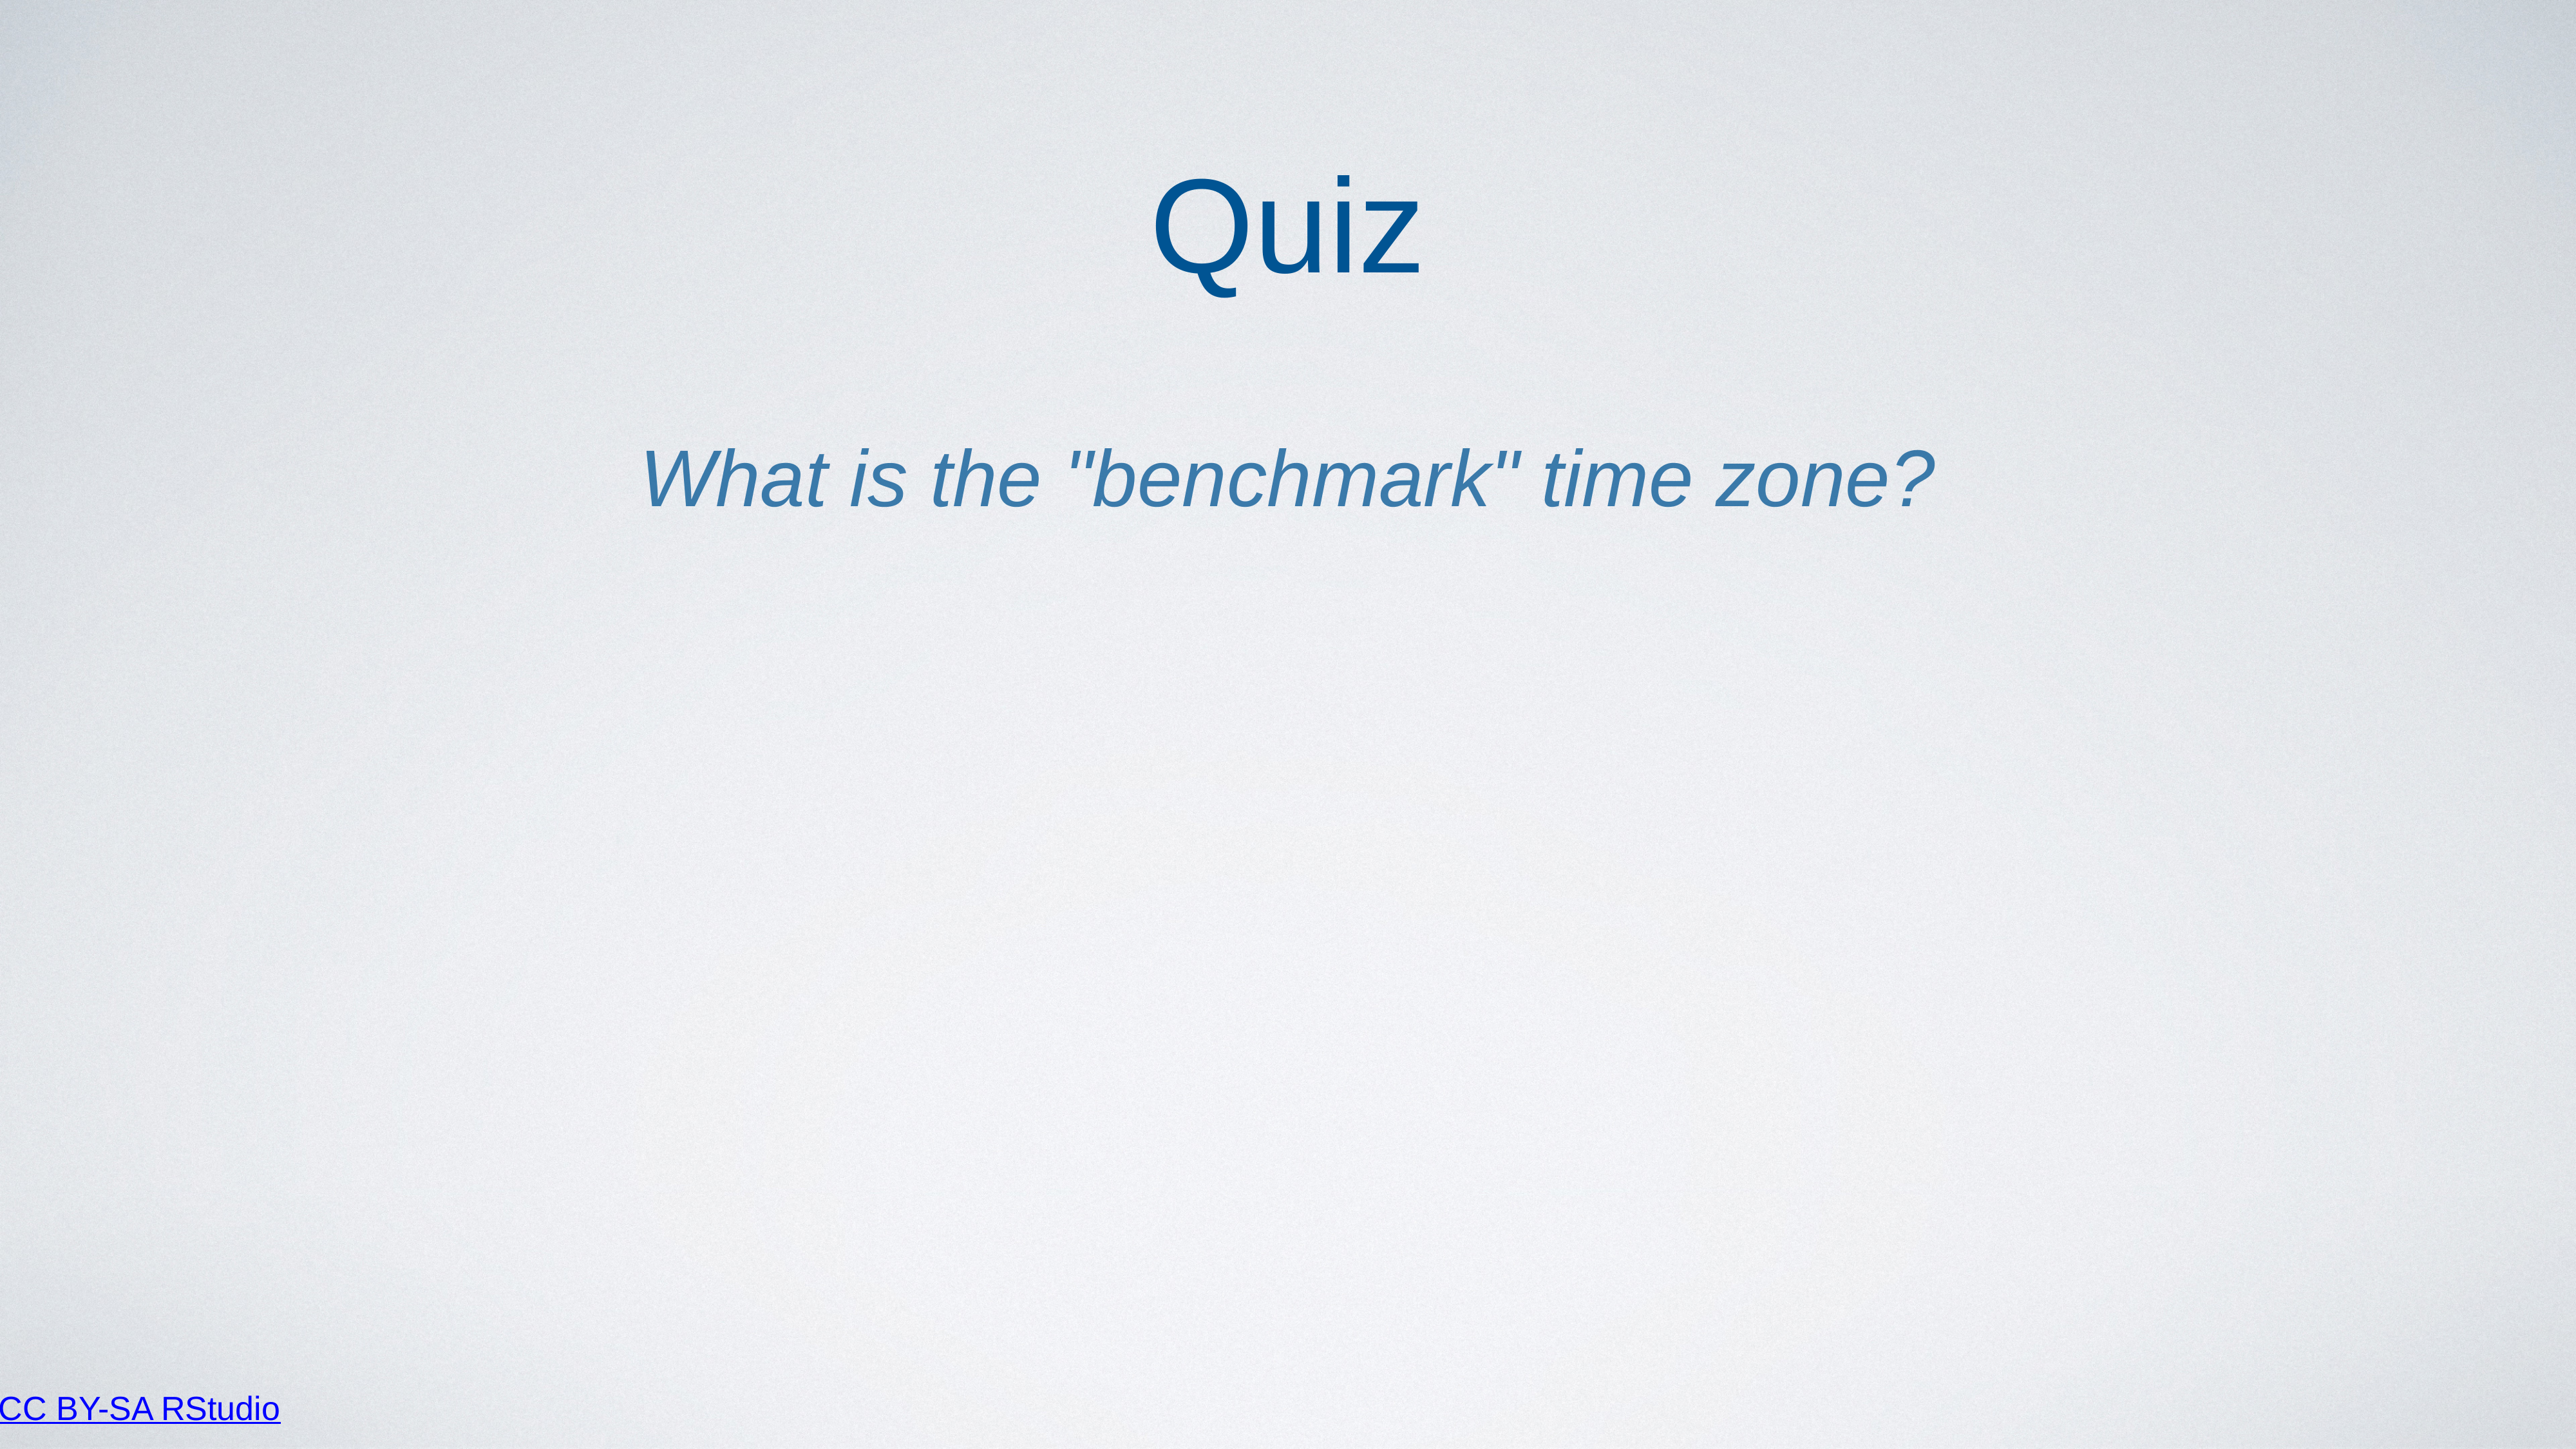

Quiz
What is the "benchmark" time zone?